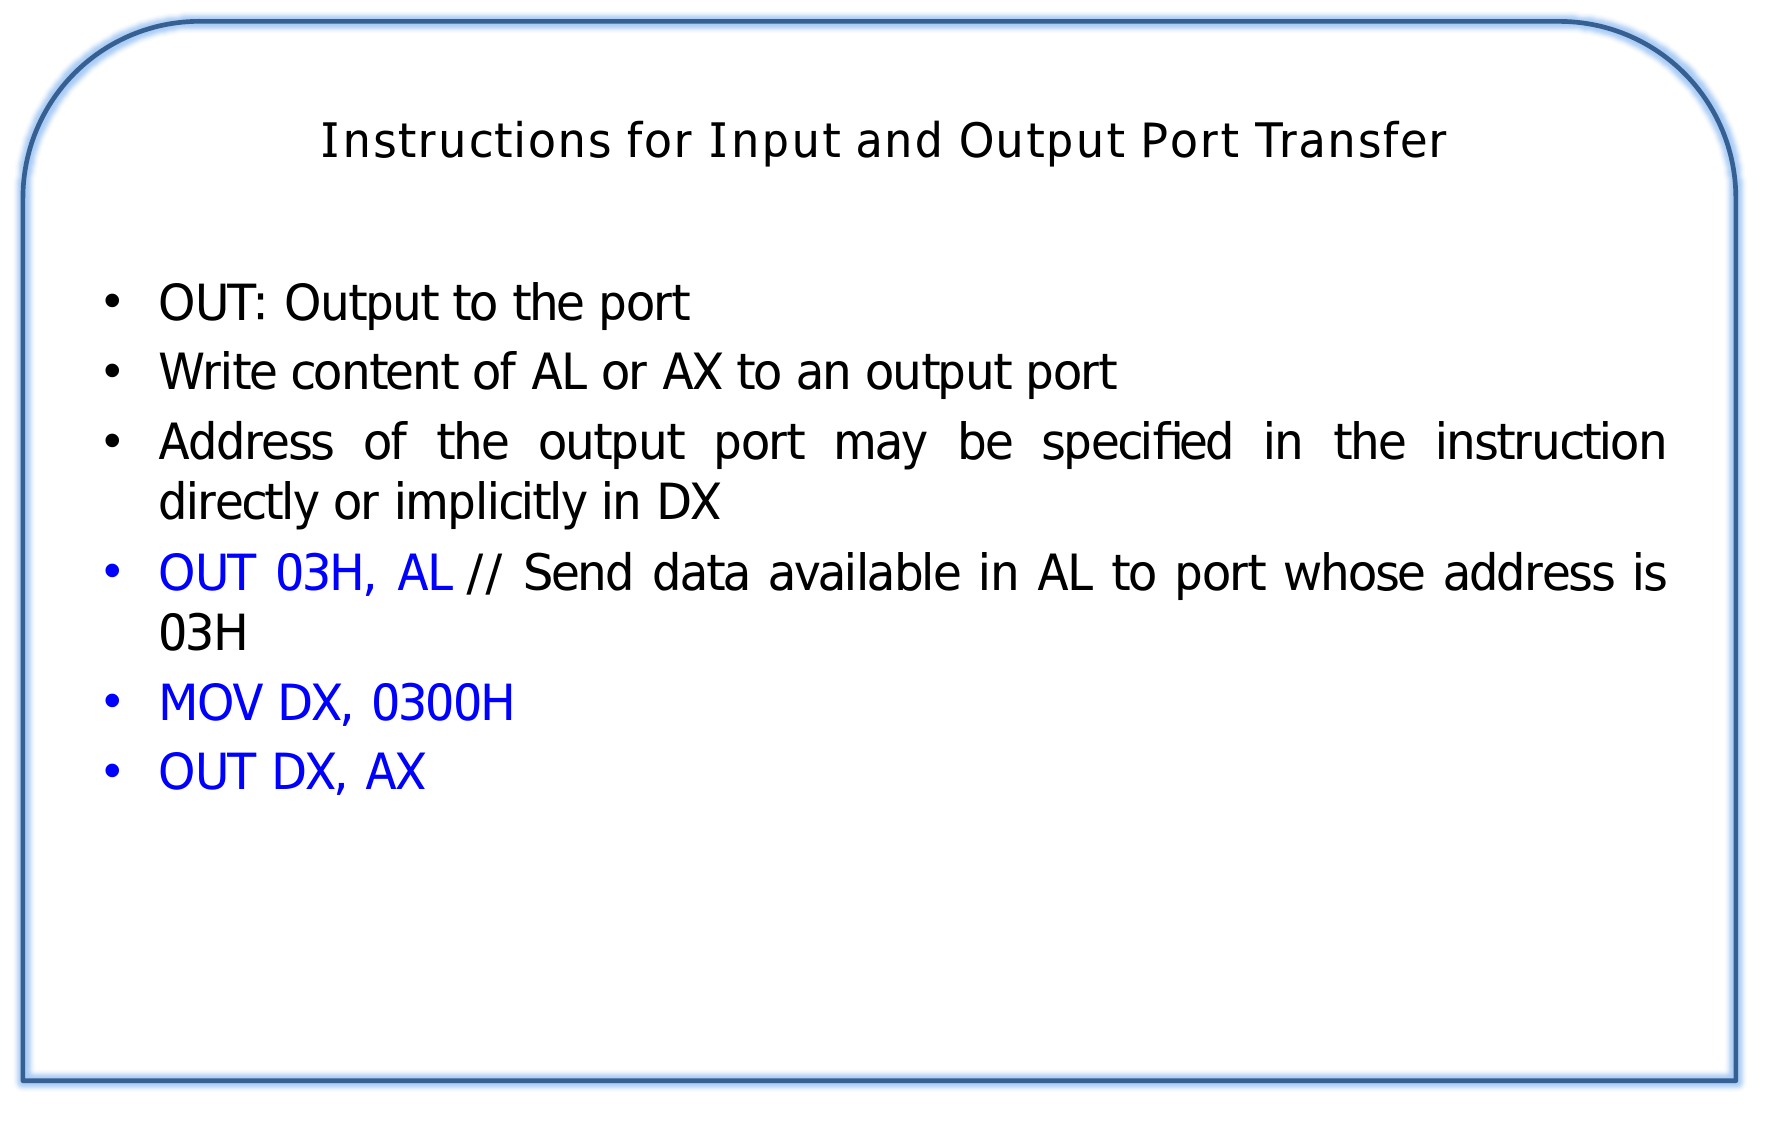

# Instructions for Input and Output Port Transfer
OUT: Output to the port
Write content of AL or AX to an output port
Address of the output port may be specified in the instruction directly or implicitly in DX
OUT 03H, AL	// Send data available in AL to port whose address is 03H
MOV DX, 0300H
OUT DX, AX